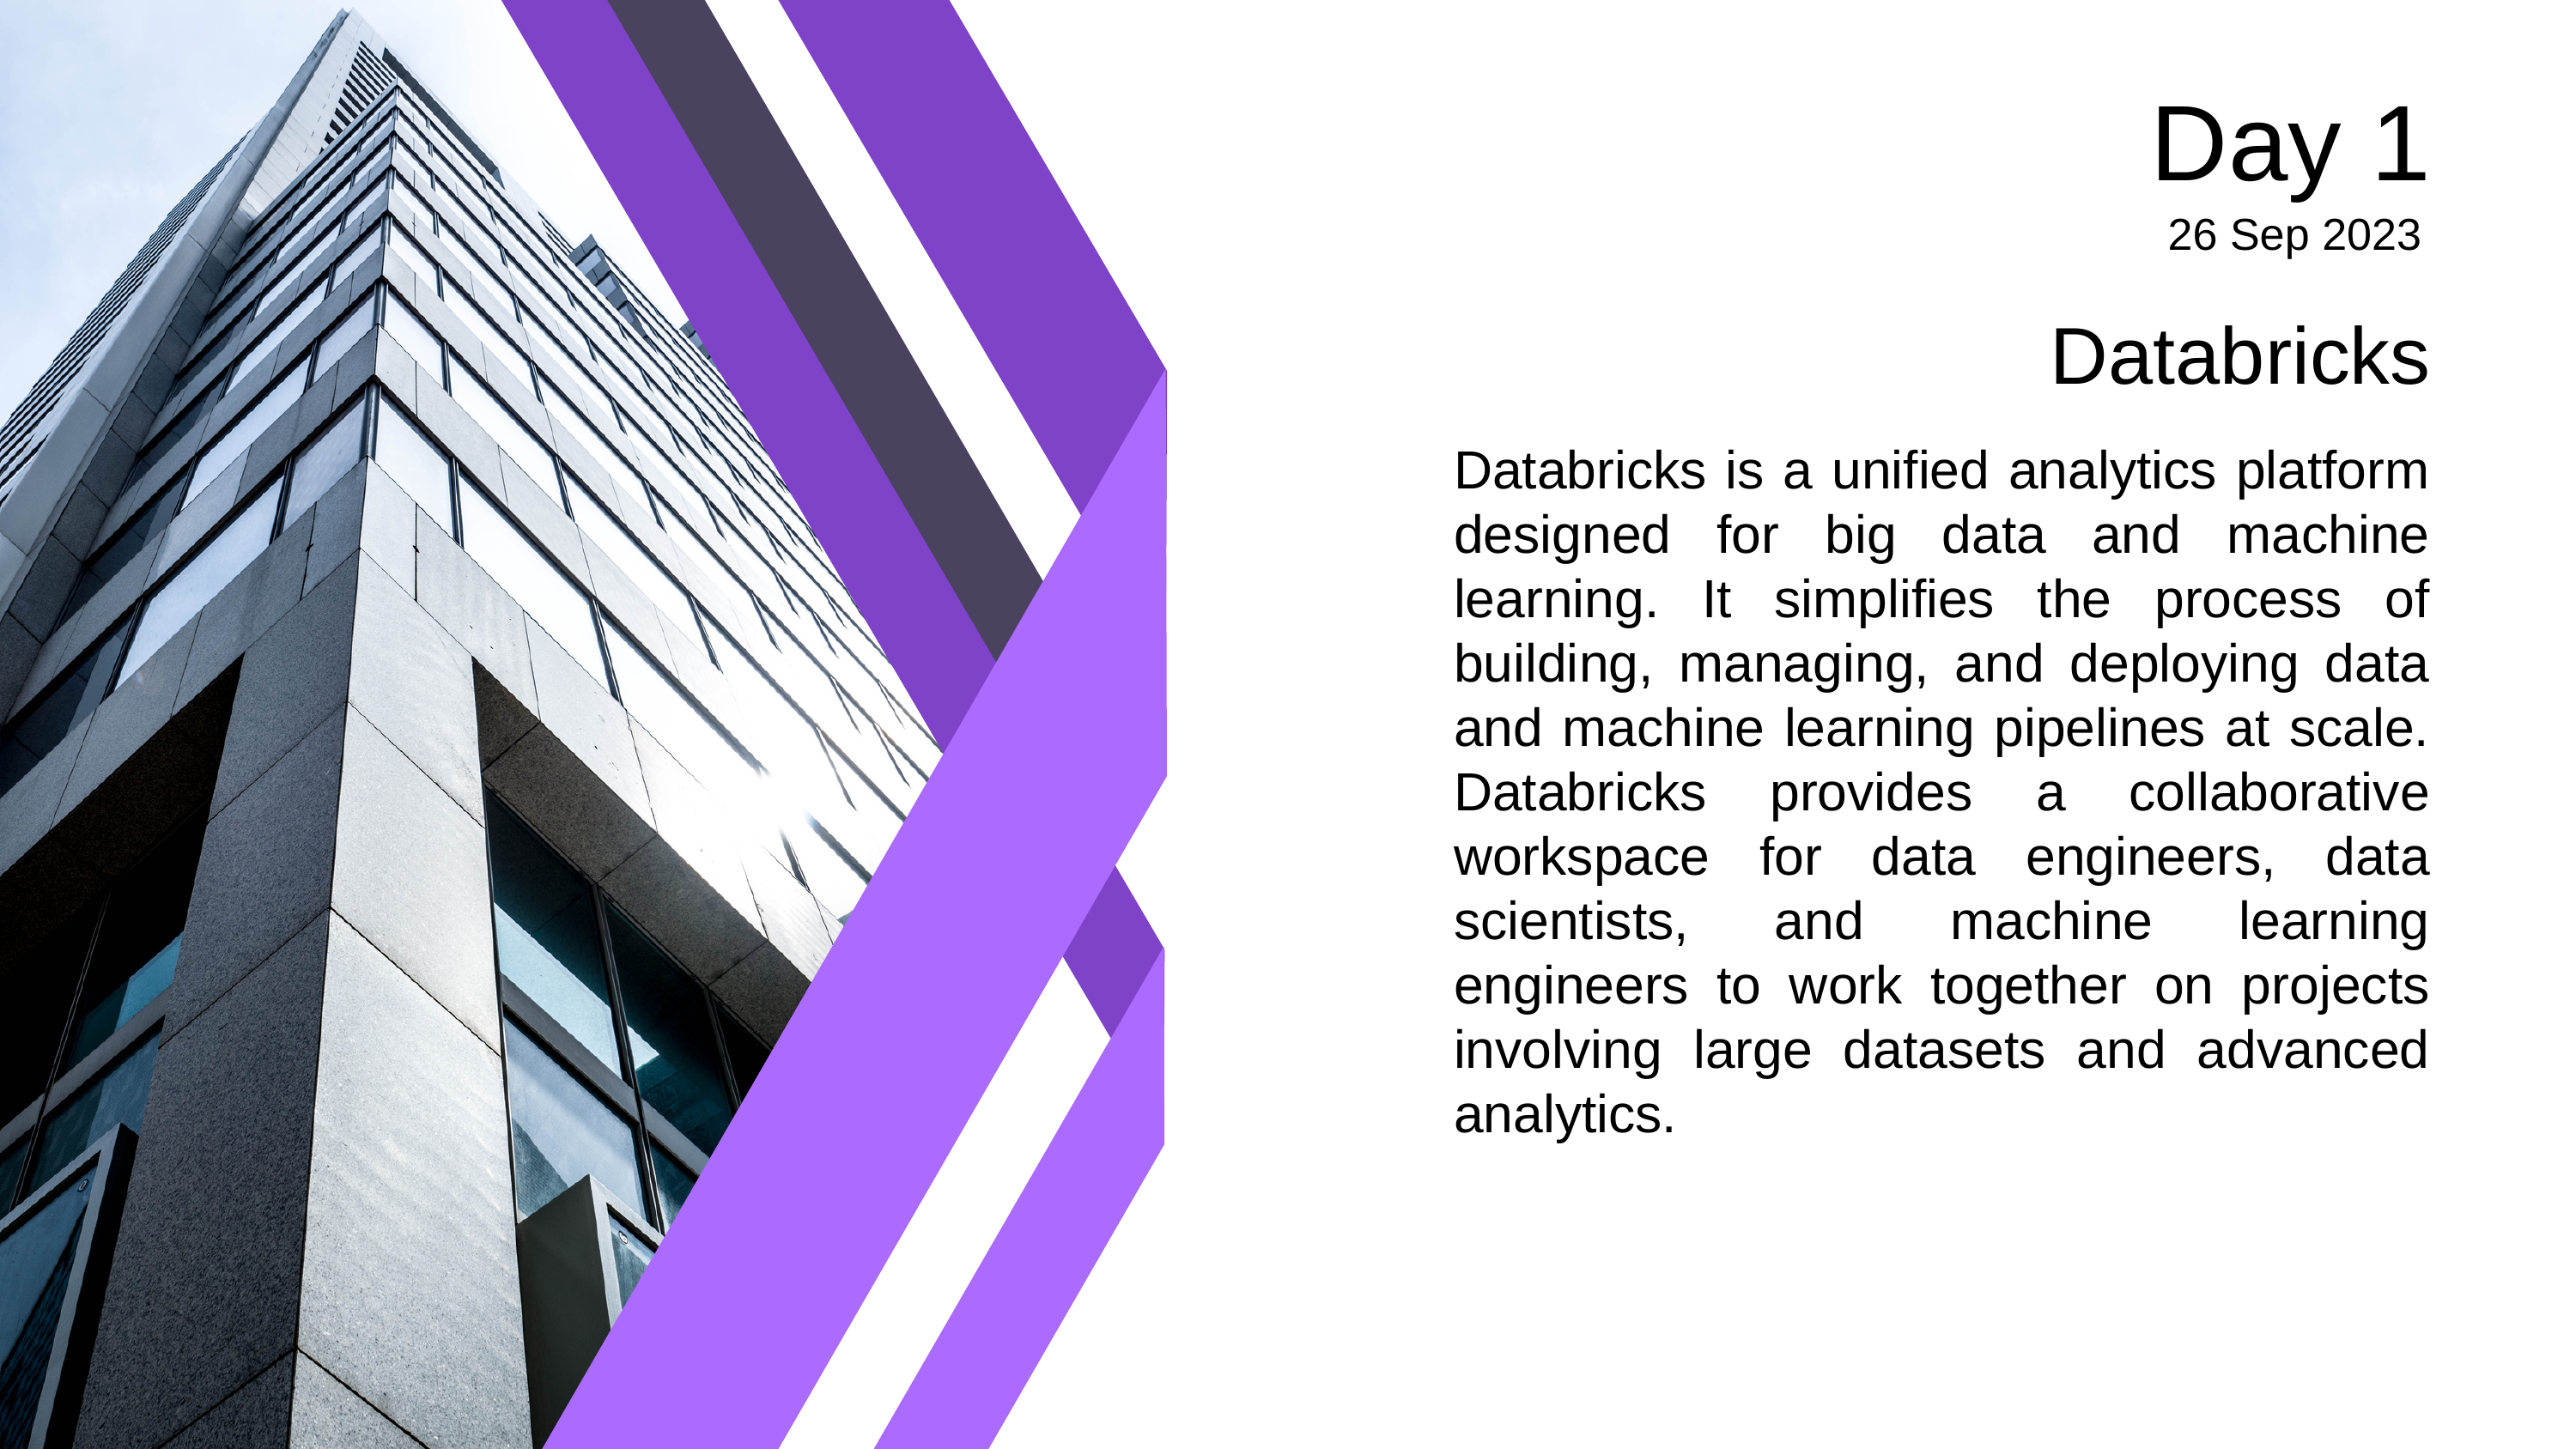

Day 1

26 Sep 2023
Databricks

Databricks is a unified analytics platform designed for big data and machine learning. It simplifies the process of building, managing, and deploying data and machine learning pipelines at scale. Databricks provides a collaborative workspace for data engineers, data scientists, and machine learning engineers to work together on projects involving large datasets and advanced analytics.